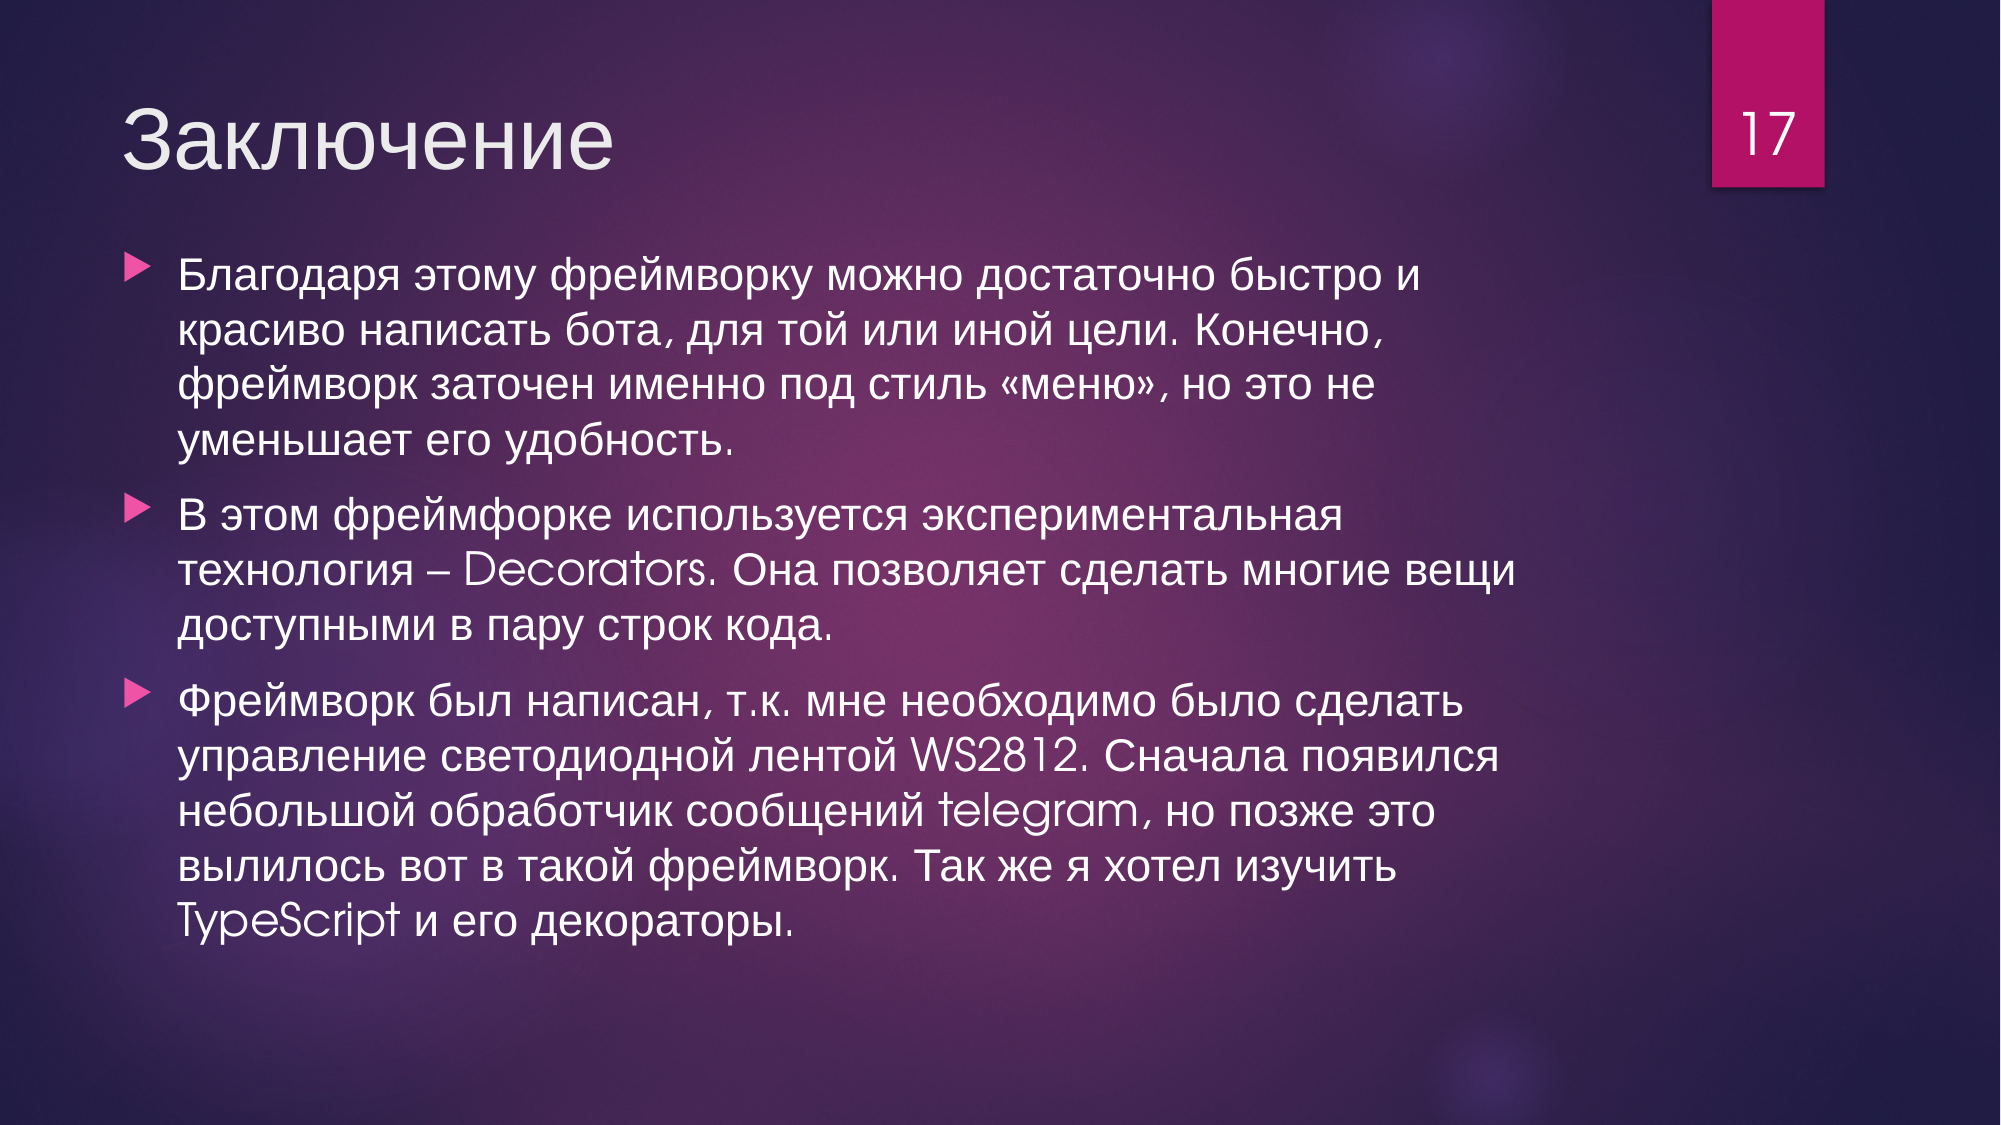

17
# Заключение
Благодаря этому фреймворку можно достаточно быстро и красиво написать бота, для той или иной цели. Конечно, фреймворк заточен именно под стиль «меню», но это не уменьшает его удобность.
В этом фреймфорке используется экспериментальная технология – Decorators. Она позволяет сделать многие вещи доступными в пару строк кода.
Фреймворк был написан, т.к. мне необходимо было сделать управление светодиодной лентой WS2812. Сначала появился небольшой обработчик сообщений telegram, но позже это вылилось вот в такой фреймворк. Так же я хотел изучить TypeScript и его декораторы.